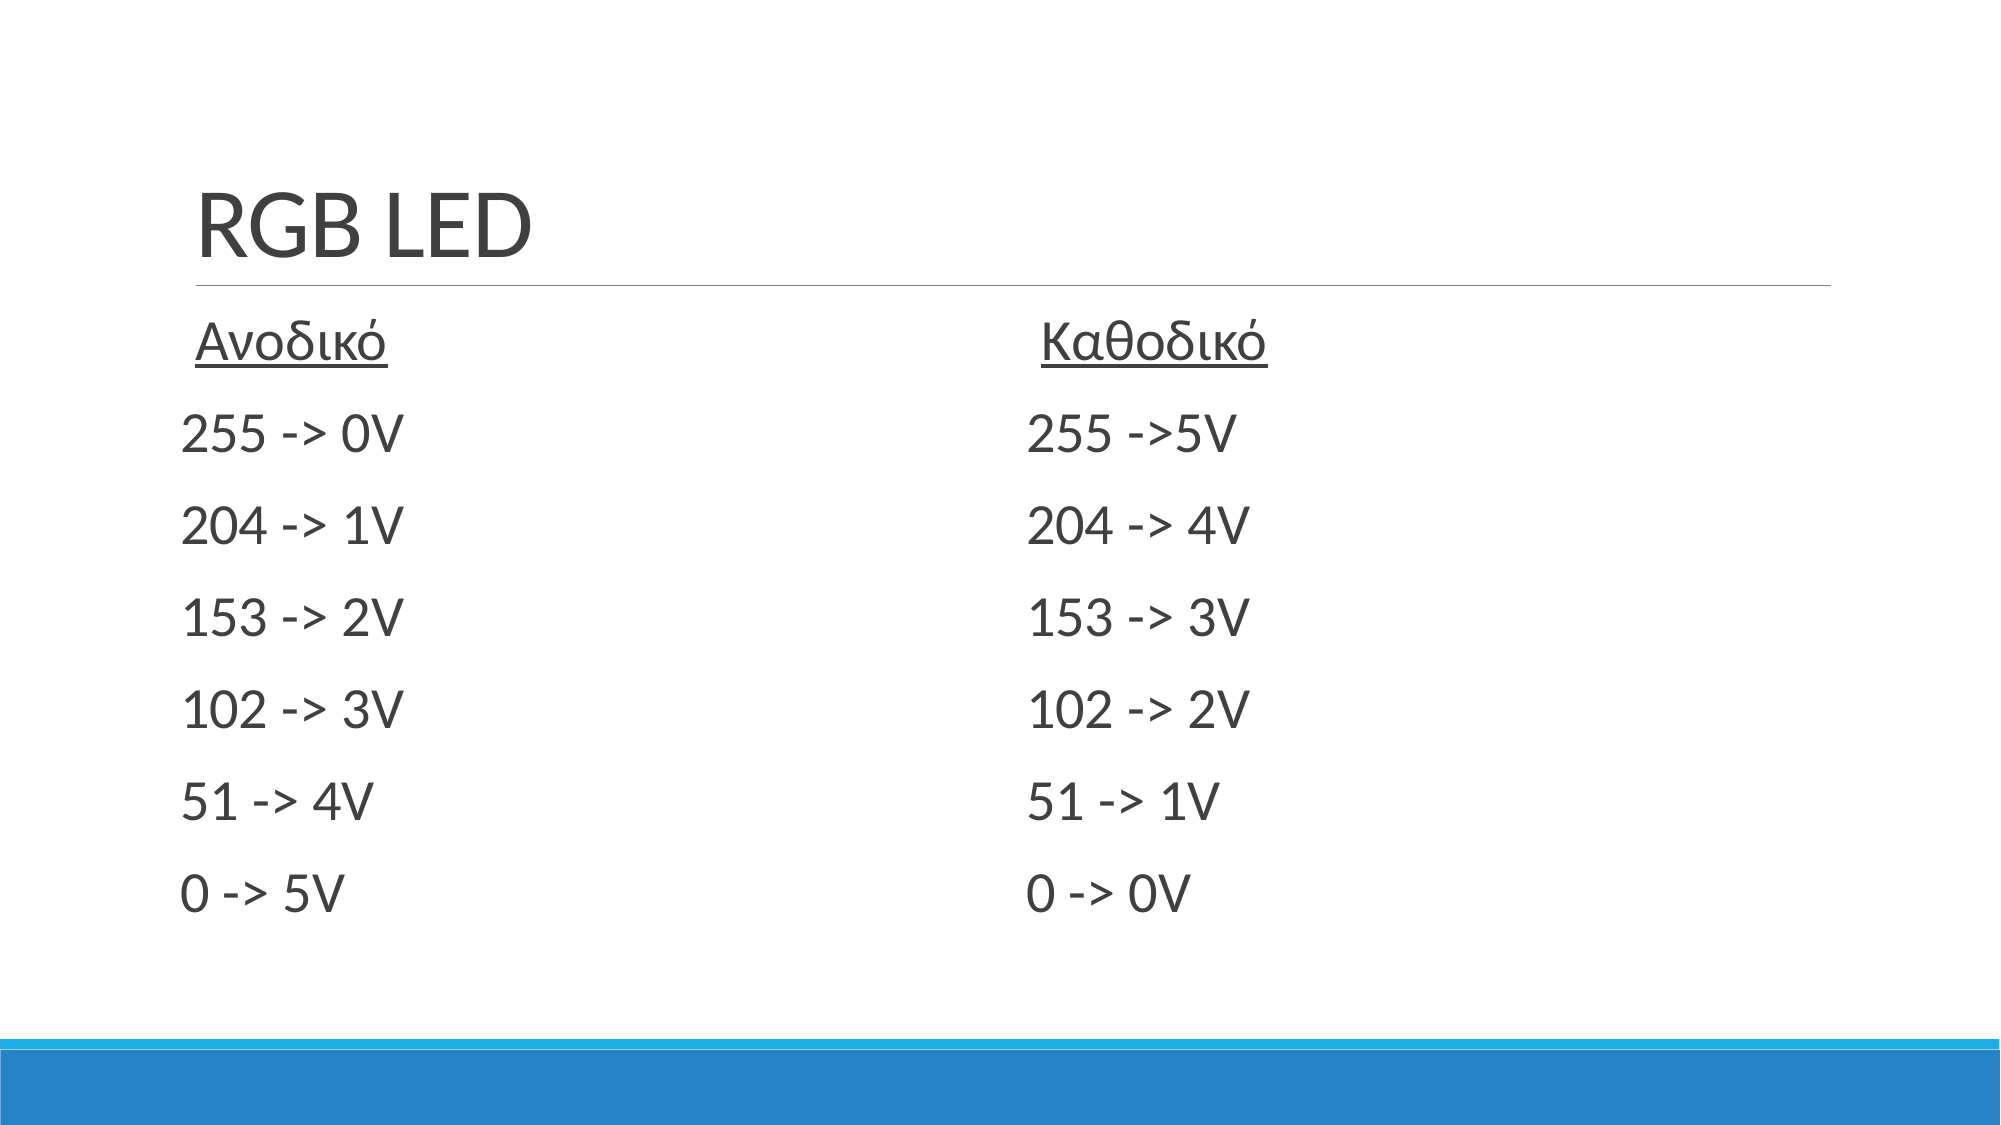

# RGB LED
Ανοδικό
255 -> 0V
204 -> 1V
153 -> 2V
102 -> 3V
51 -> 4V
0 -> 5V

Καθοδικό
255 ->5V
204 -> 4V
153 -> 3V
102 -> 2V
51 -> 1V
0 -> 0V